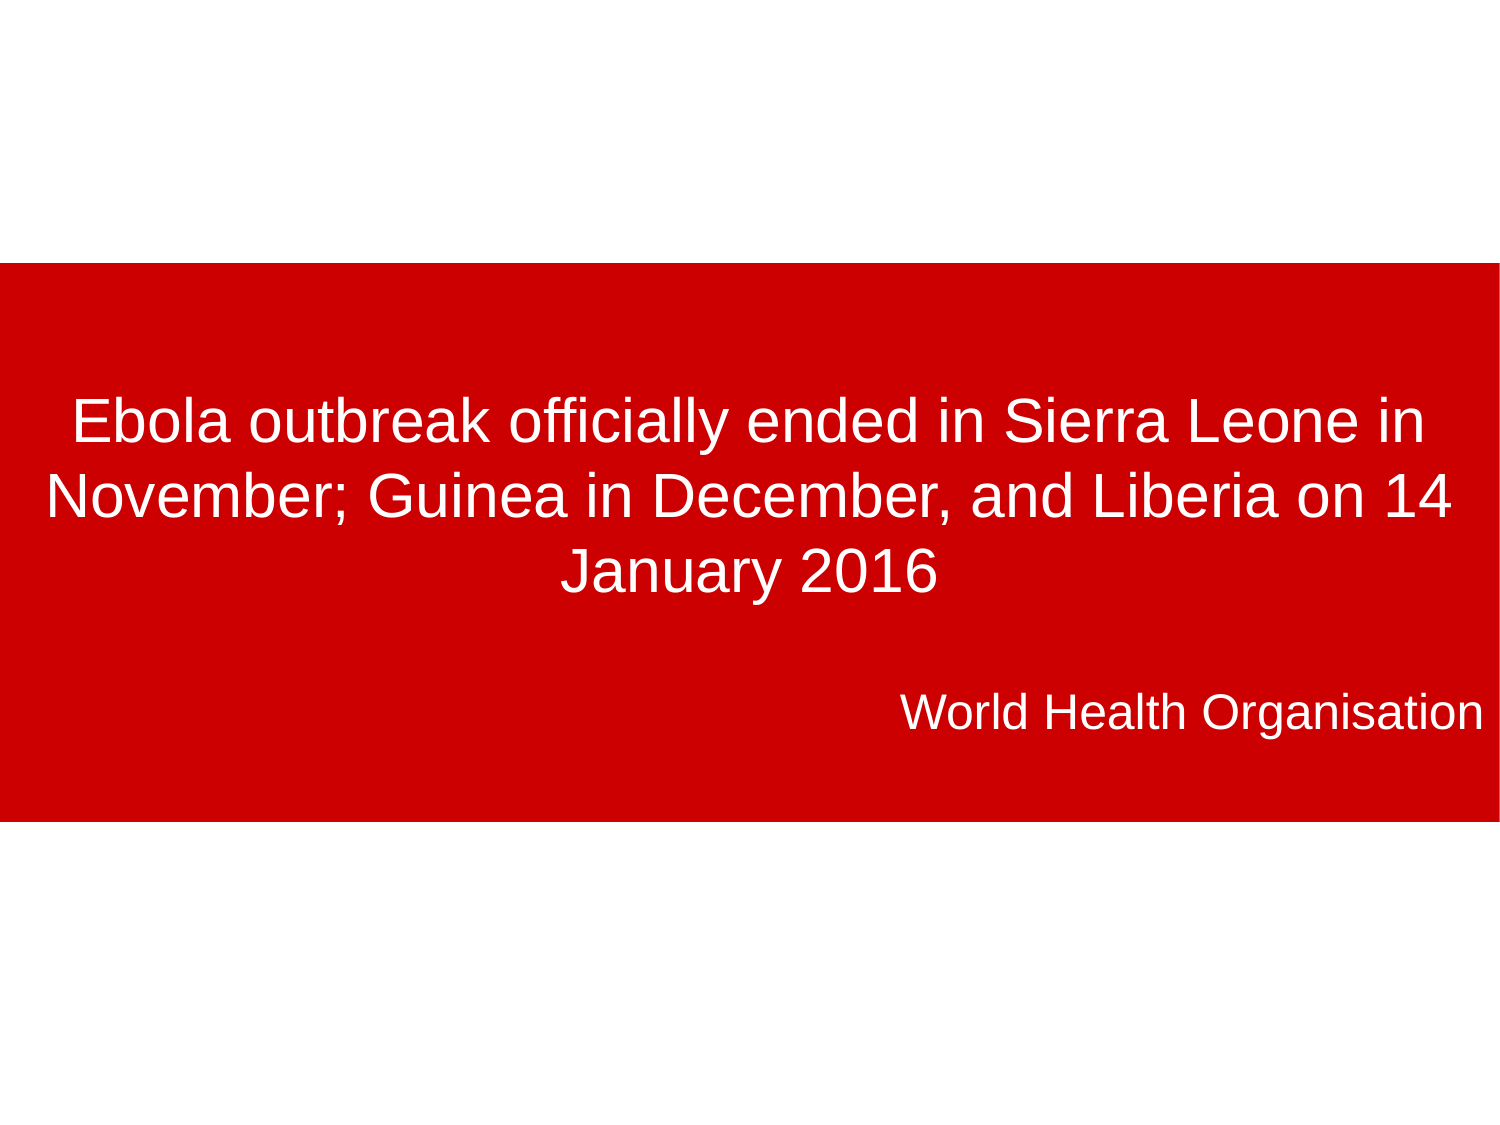

Ebola outbreak officially ended in Sierra Leone in November; Guinea in December, and Liberia on 14 January 2016

World Health Organisation